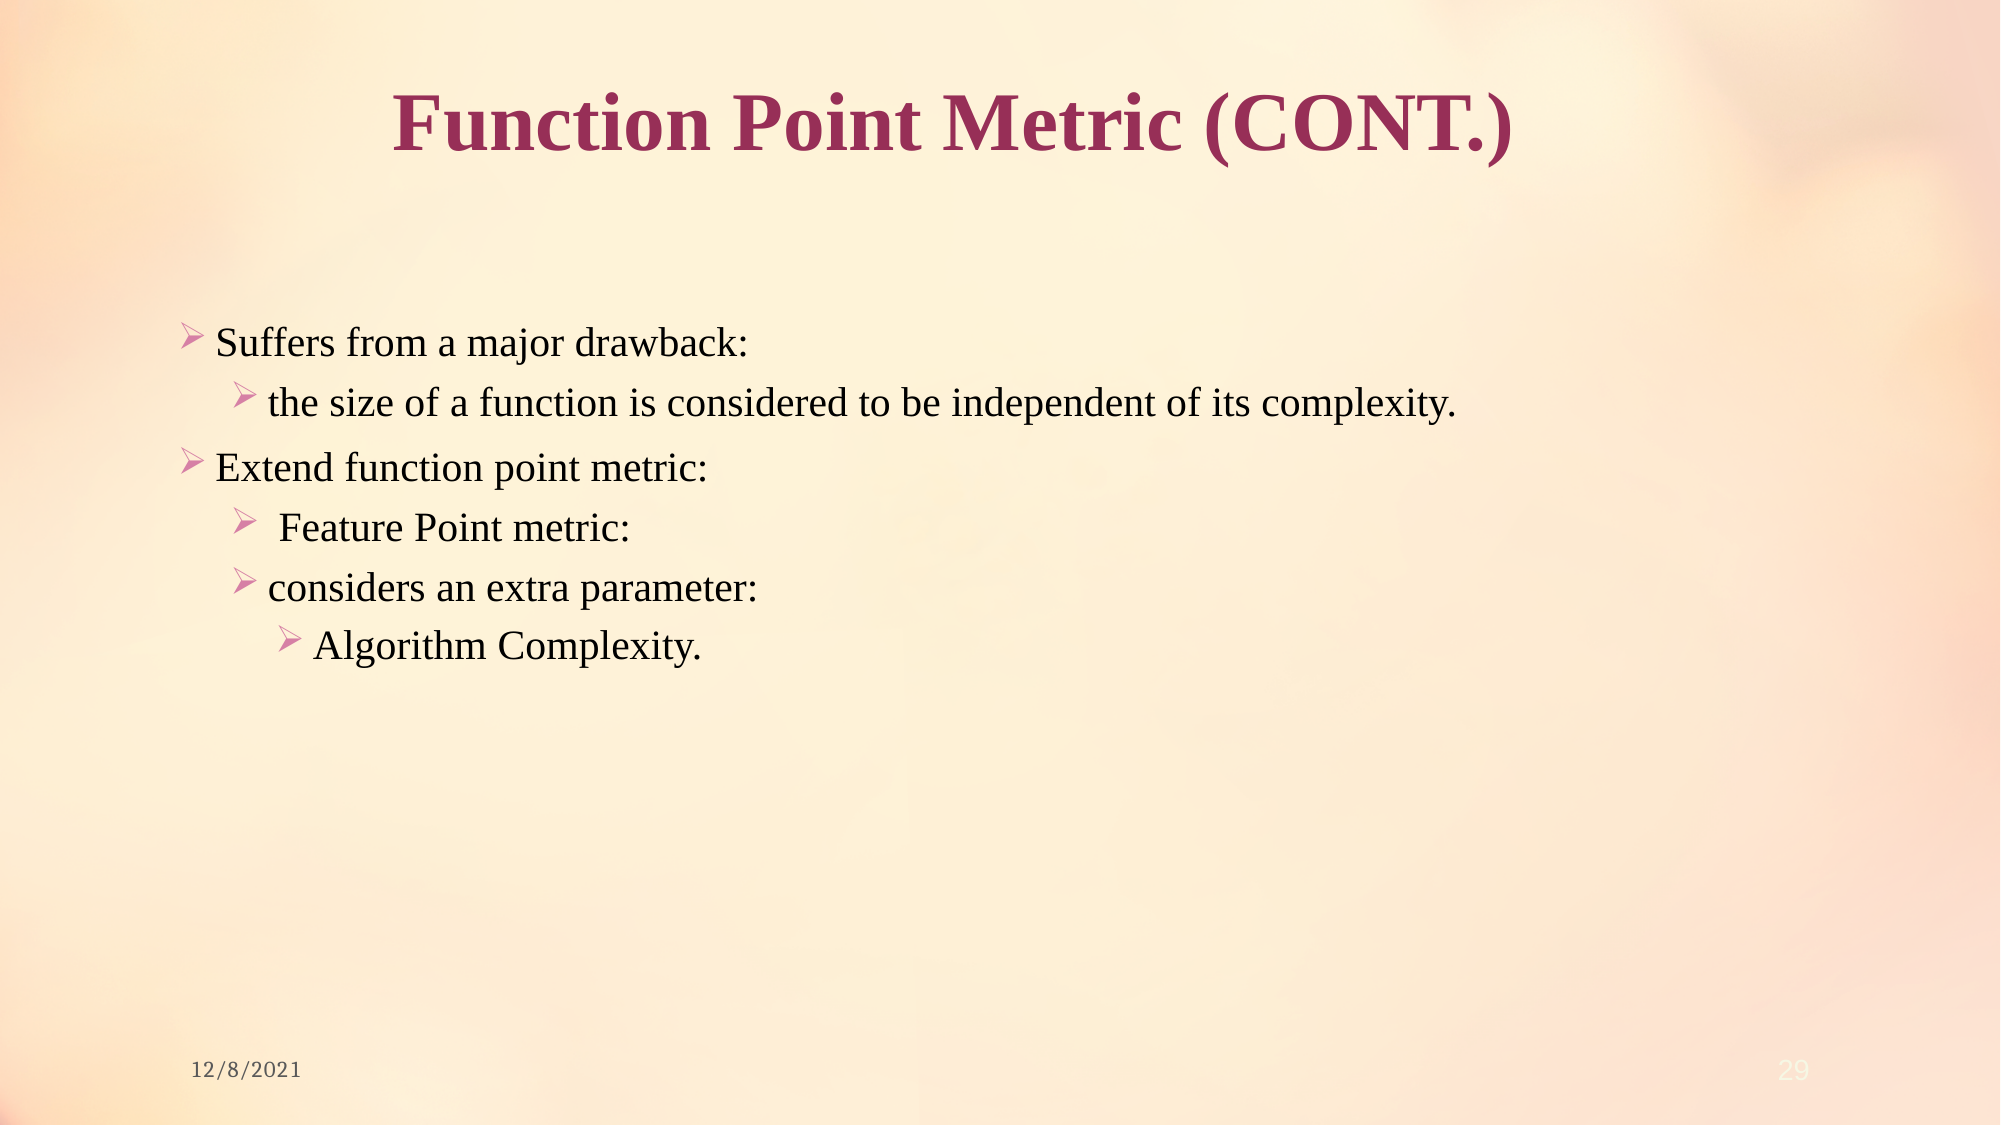

# Function Point Metric (CONT.)
Suffers from a major drawback:
the size of a function is considered to be independent of its complexity.
Extend function point metric:
 Feature Point metric:
considers an extra parameter:
Algorithm Complexity.
12/8/2021
29